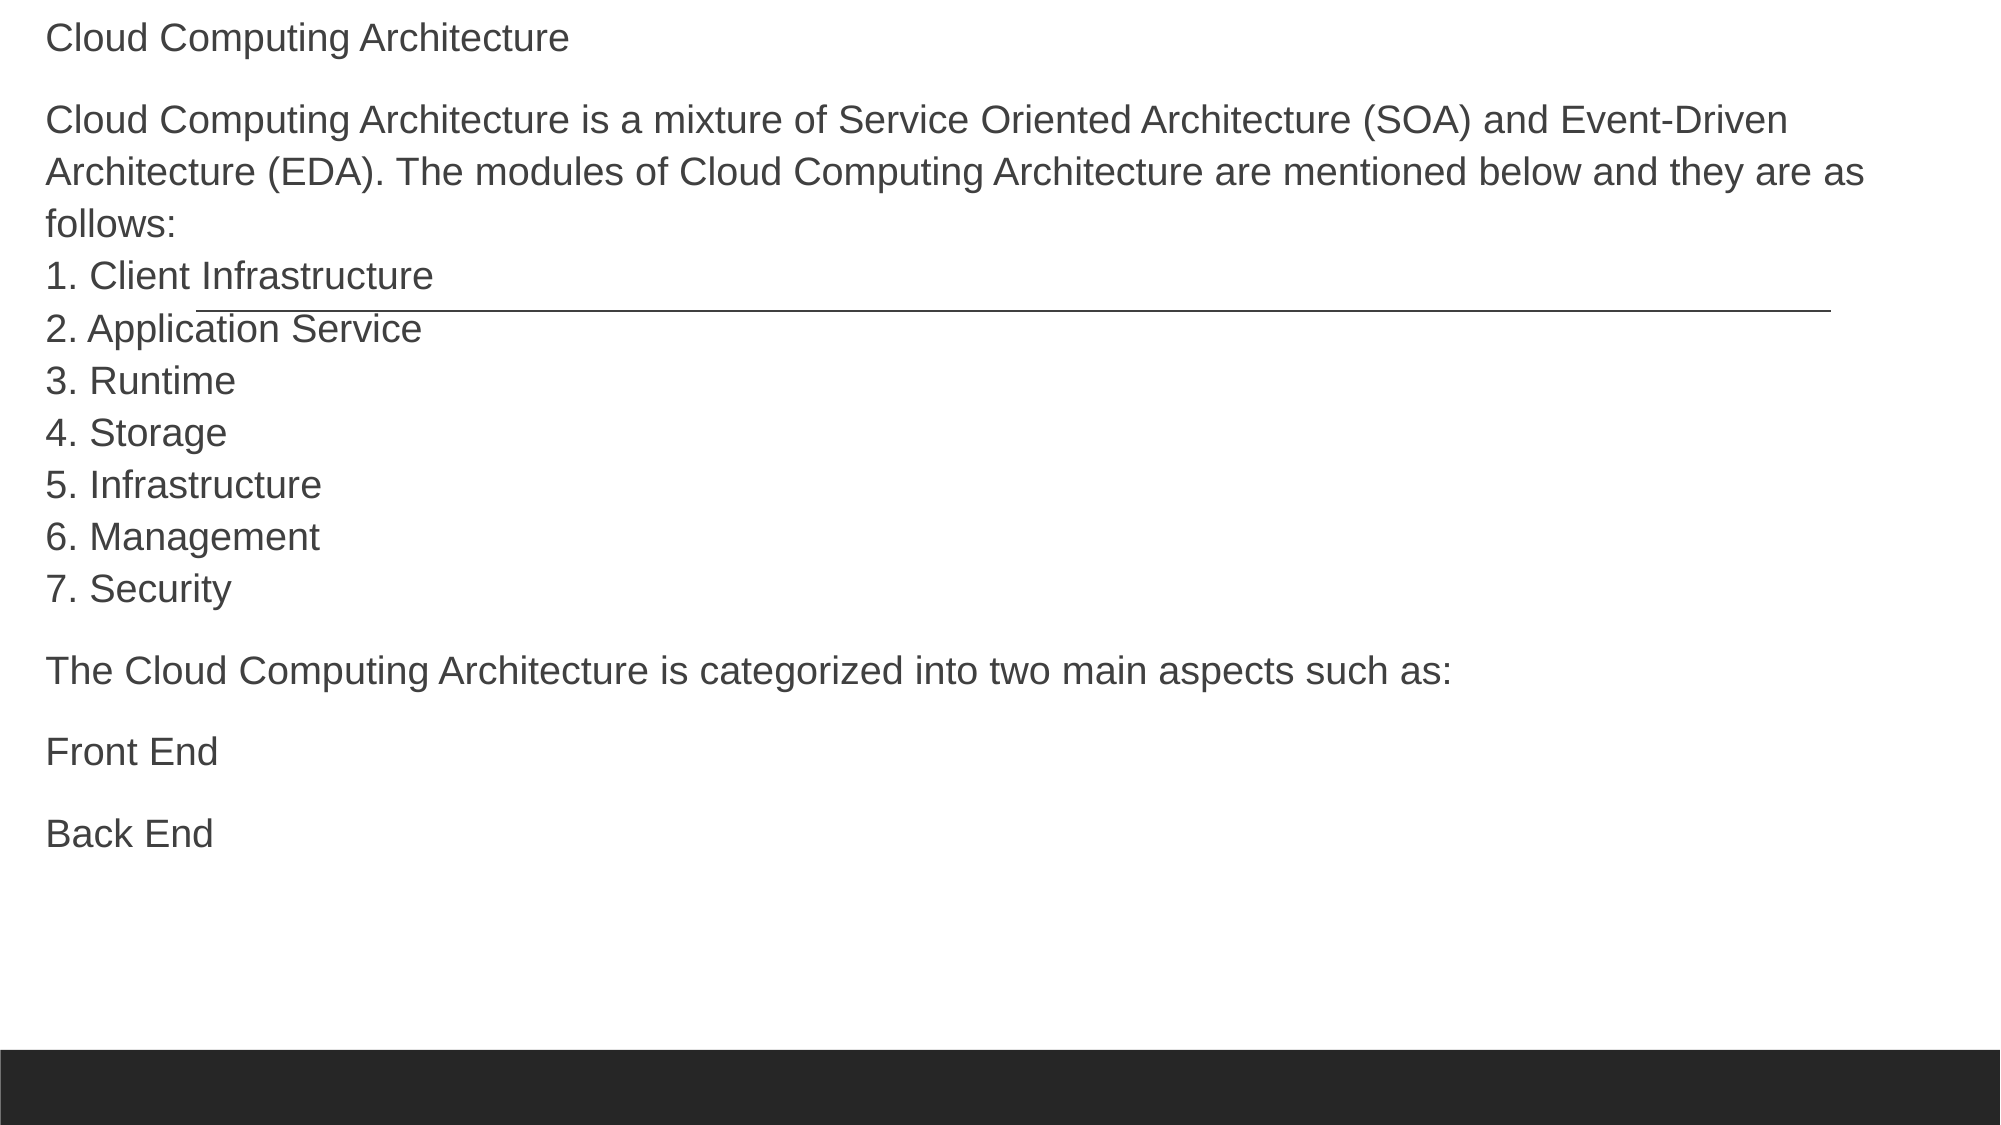

Cloud Computing Architecture
Cloud Computing Architecture is a mixture of Service Oriented Architecture (SOA) and Event-Driven Architecture (EDA). The modules of Cloud Computing Architecture are mentioned below and they are as follows:
1. Client Infrastructure
2. Application Service
3. Runtime
4. Storage
5. Infrastructure
6. Management
7. Security
The Cloud Computing Architecture is categorized into two main aspects such as:
Front End
Back End